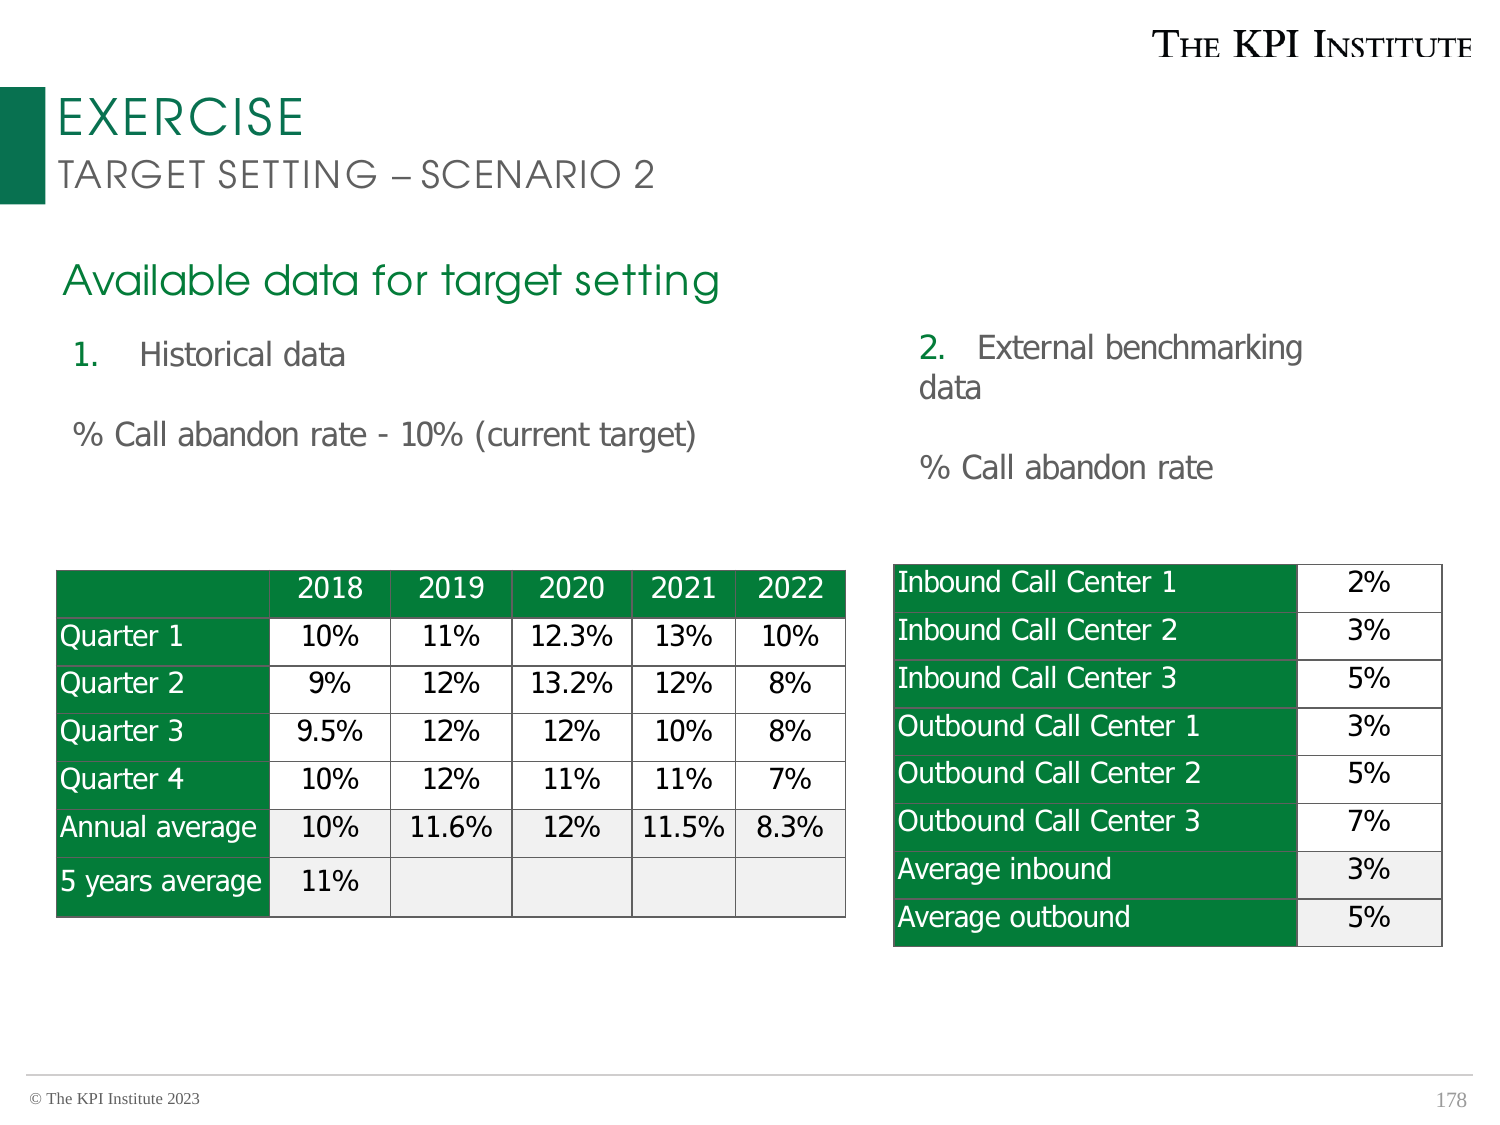

# EXERCISE
TARGET SETTING – SCENARIO 2
Available data for target setting
1.	Historical data

% Call abandon rate - 10% (current target)
2.	External benchmarking data

% Call abandon rate
| Inbound Call Center 1 | 2% |
| --- | --- |
| Inbound Call Center 2 | 3% |
| Inbound Call Center 3 | 5% |
| Outbound Call Center 1 | 3% |
| Outbound Call Center 2 | 5% |
| Outbound Call Center 3 | 7% |
| Average inbound | 3% |
| Average outbound | 5% |
|  | 2018 | 2019 | 2020 | 2021 | 2022 |
| --- | --- | --- | --- | --- | --- |
| Quarter 1 | 10% | 11% | 12.3% | 13% | 10% |
| Quarter 2 | 9% | 12% | 13.2% | 12% | 8% |
| Quarter 3 | 9.5% | 12% | 12% | 10% | 8% |
| Quarter 4 | 10% | 12% | 11% | 11% | 7% |
| Annual average | 10% | 11.6% | 12% | 11.5% | 8.3% |
| 5 years average | 11% |  |  |  |  |
178
© The KPI Institute 2023